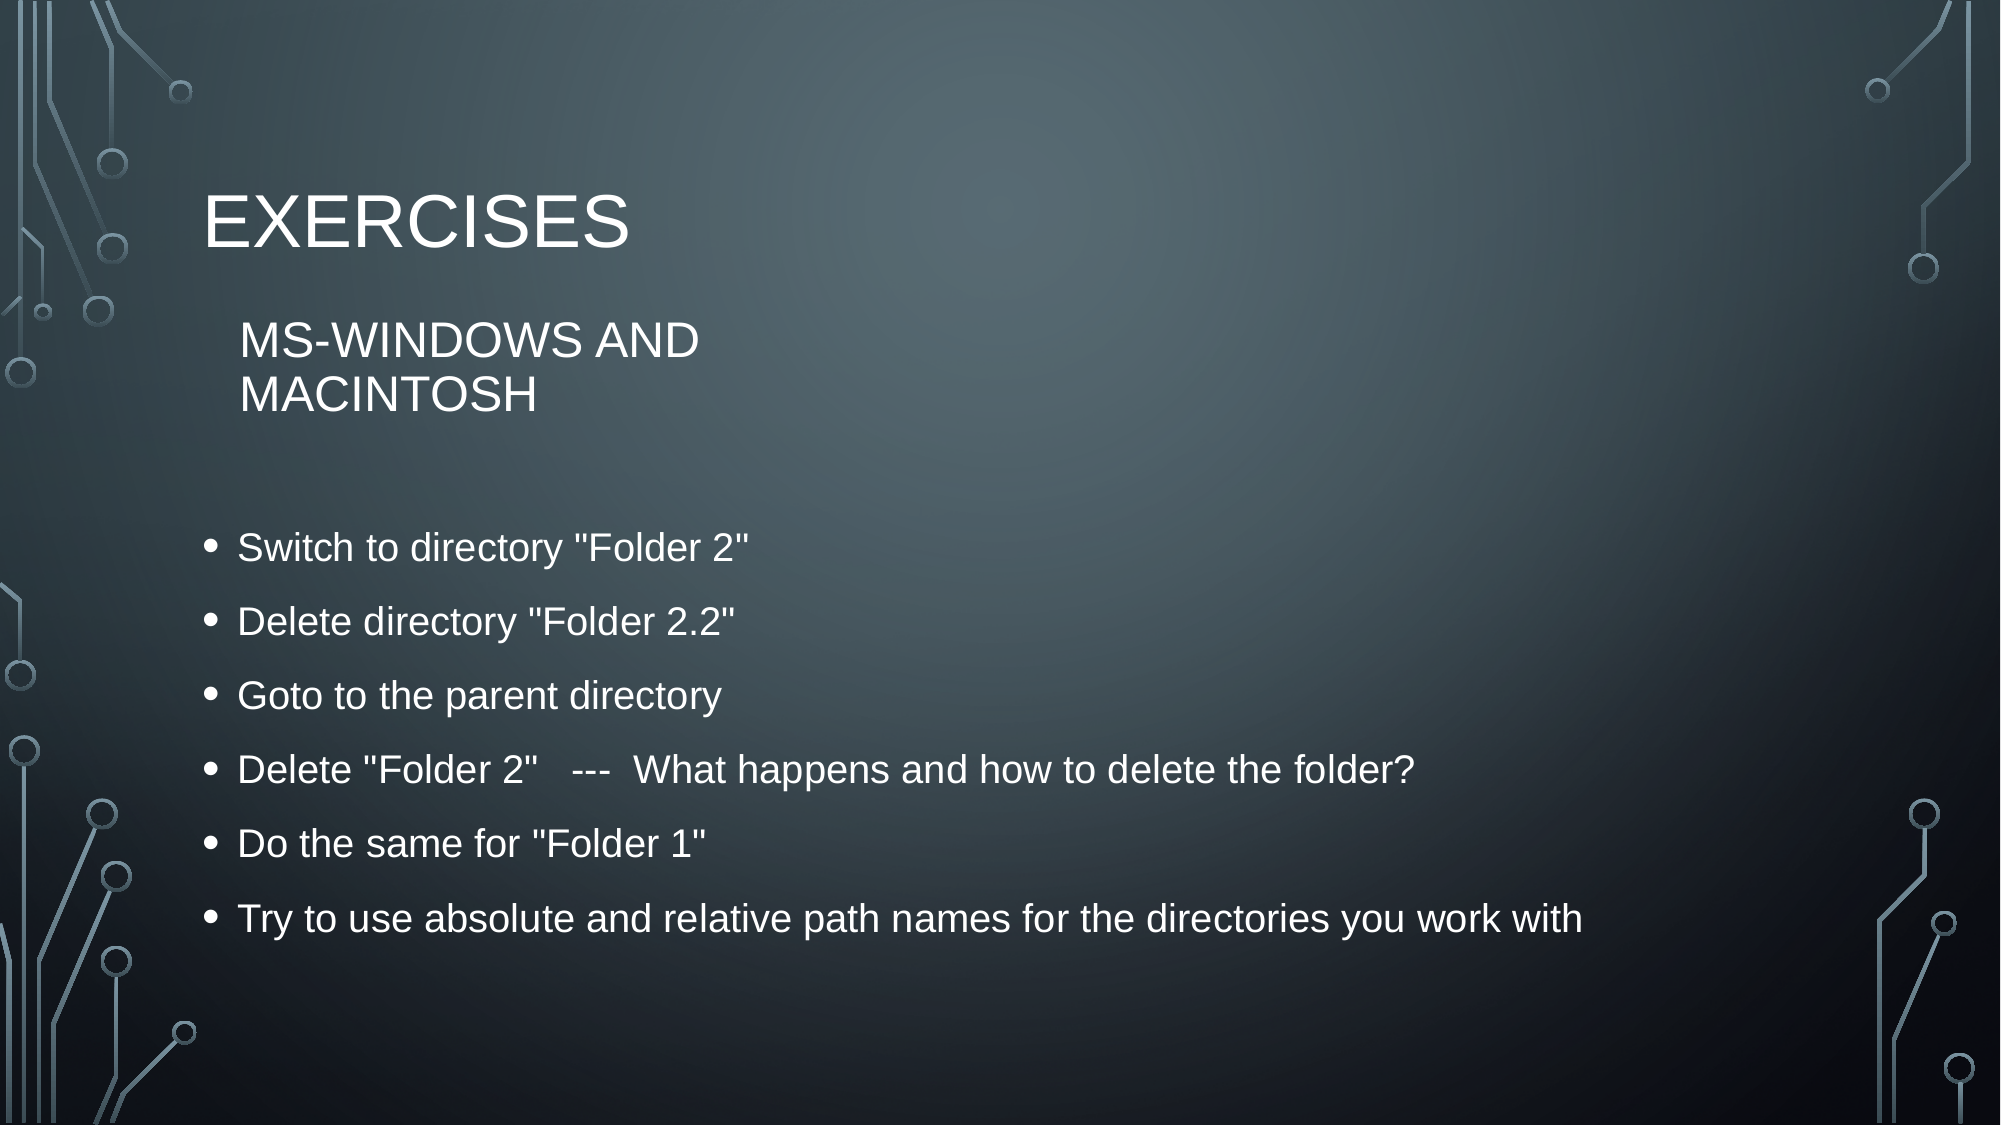

# Exercises

MS-Windows and Macintosh

Switch to directory "Folder 2"
Delete directory "Folder 2.2"
Goto to the parent directory
Delete "Folder 2"   ---  What happens and how to delete the folder?
Do the same for "Folder 1"
Try to use absolute and relative path names for the directories you work with